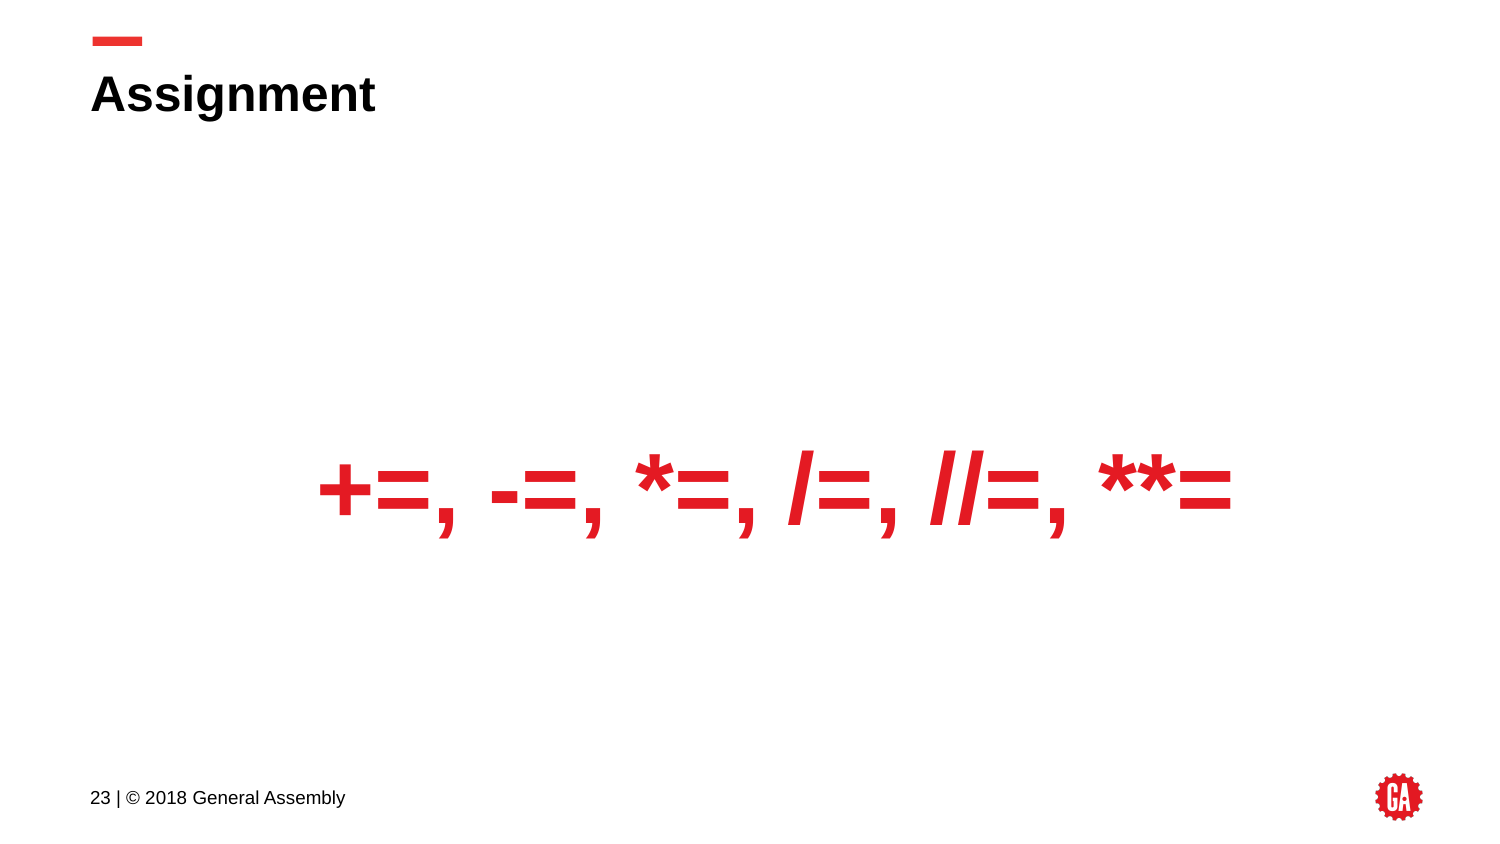

# Assignment
+=, -=, *=, /=, //=, **=
23 | © 2018 General Assembly